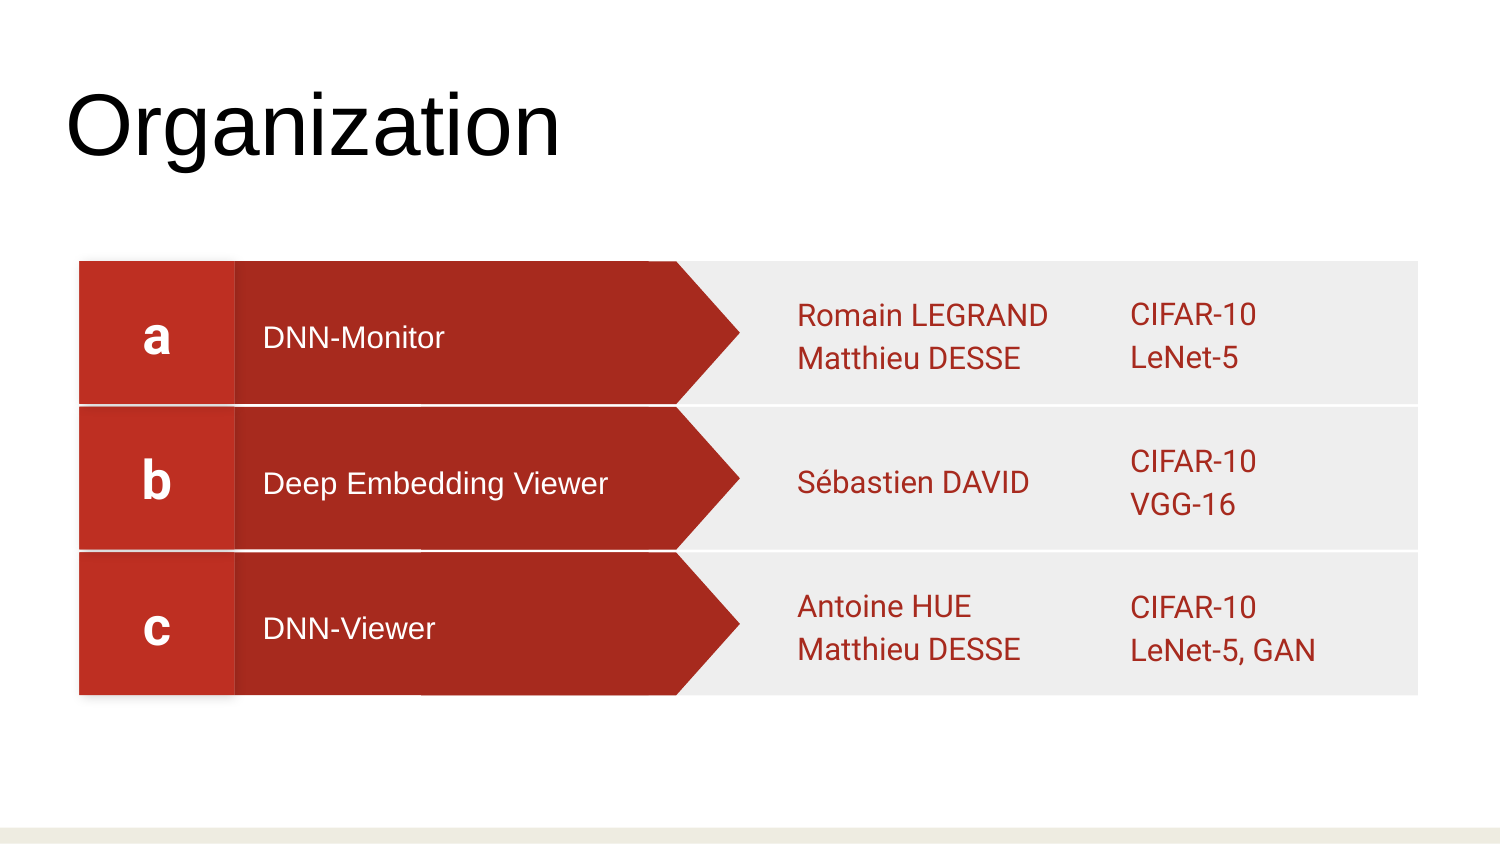

Organization

a

Romain LEGRAND
Matthieu DESSE
DNN-Monitor
CIFAR-10
LeNet-5

b

Sébastien DAVID
Deep Embedding Viewer
CIFAR-10
VGG-16

c

Antoine HUE
Matthieu DESSE
DNN-Viewer
CIFAR-10
LeNet-5, GAN